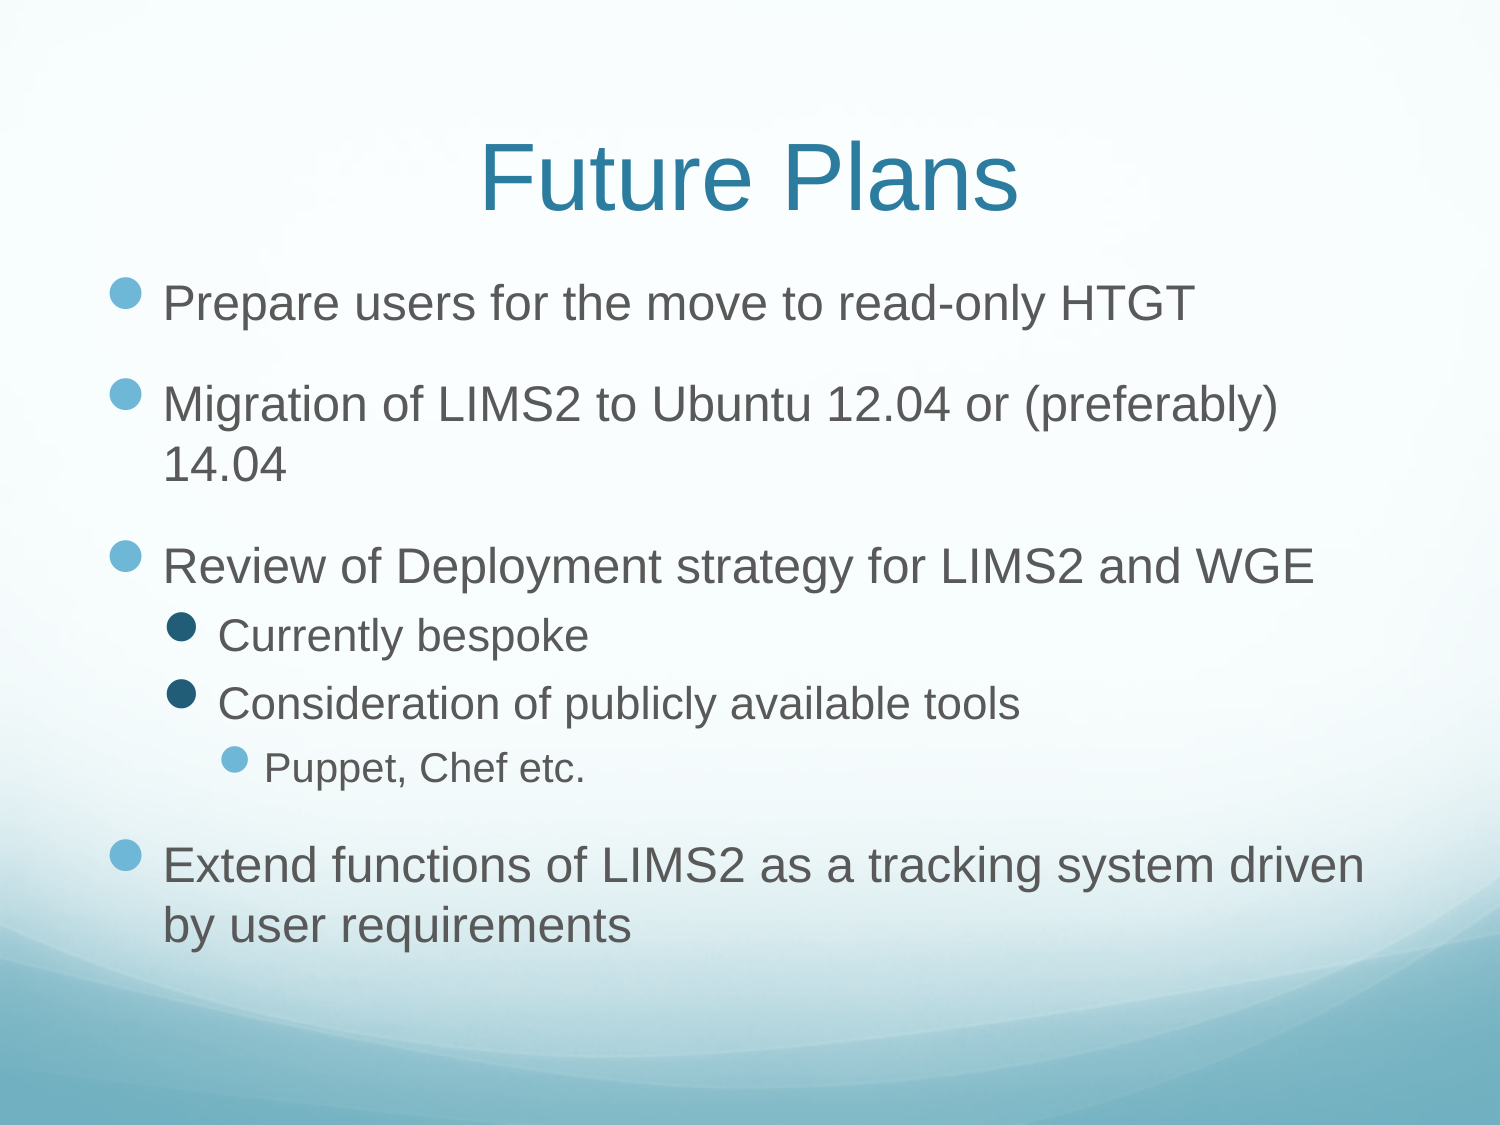

# Future Plans
Prepare users for the move to read-only HTGT
Migration of LIMS2 to Ubuntu 12.04 or (preferably) 14.04
Review of Deployment strategy for LIMS2 and WGE
Currently bespoke
Consideration of publicly available tools
Puppet, Chef etc.
Extend functions of LIMS2 as a tracking system driven by user requirements